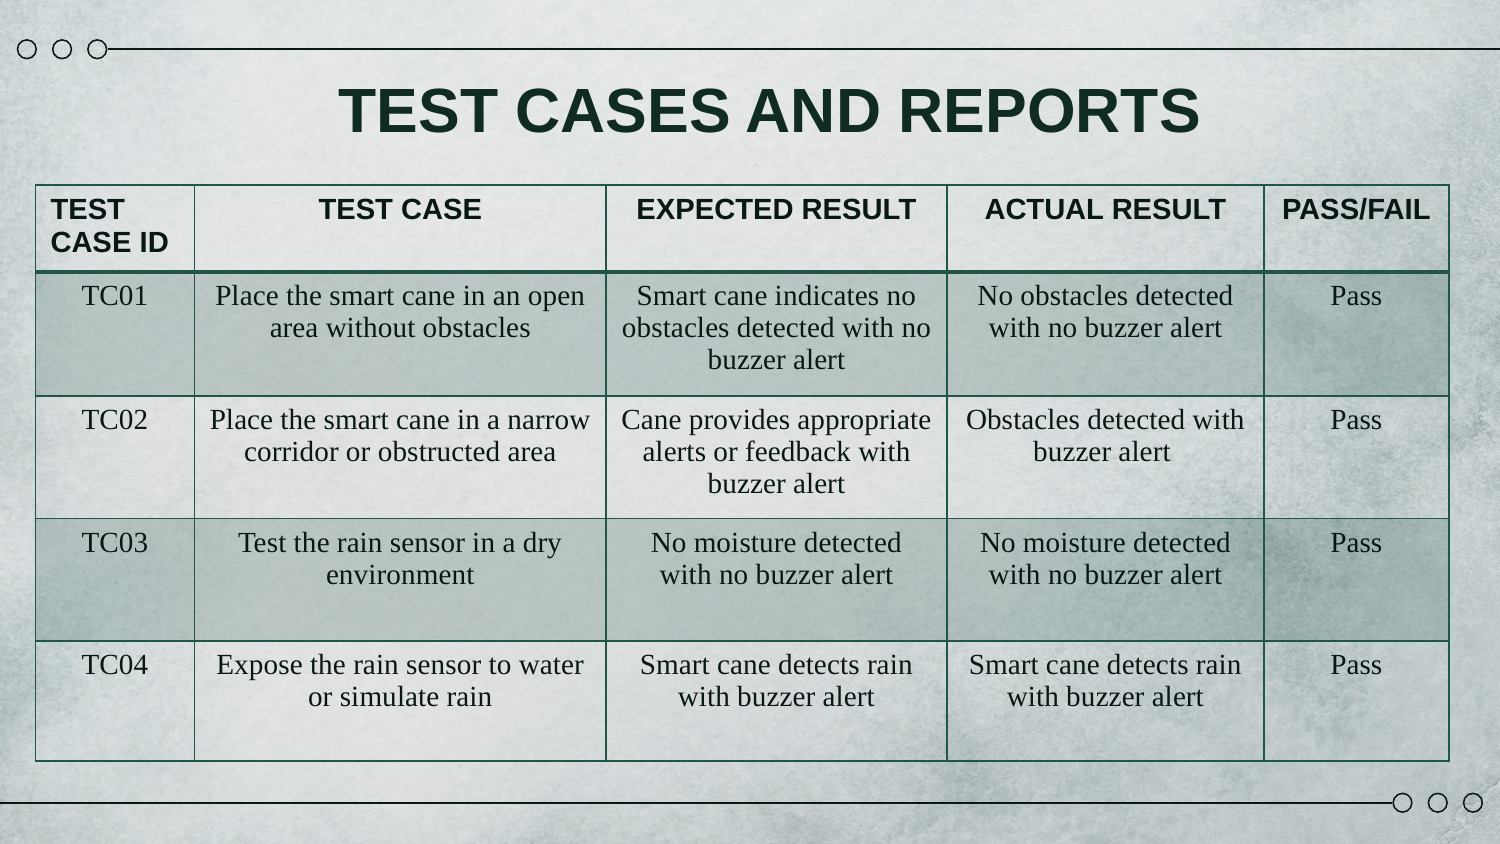

TEST CASES AND REPORTS
| TEST CASE ID | TEST CASE | EXPECTED RESULT | ACTUAL RESULT | PASS/FAIL |
| --- | --- | --- | --- | --- |
| TC01 | Place the smart cane in an open area without obstacles | Smart cane indicates no obstacles detected with no buzzer alert | No obstacles detected with no buzzer alert | Pass |
| TC02 | Place the smart cane in a narrow corridor or obstructed area | Cane provides appropriate alerts or feedback with buzzer alert | Obstacles detected with buzzer alert | Pass |
| TC03 | Test the rain sensor in a dry environment | No moisture detected with no buzzer alert | No moisture detected with no buzzer alert | Pass |
| TC04 | Expose the rain sensor to water or simulate rain | Smart cane detects rain with buzzer alert | Smart cane detects rain with buzzer alert | Pass |